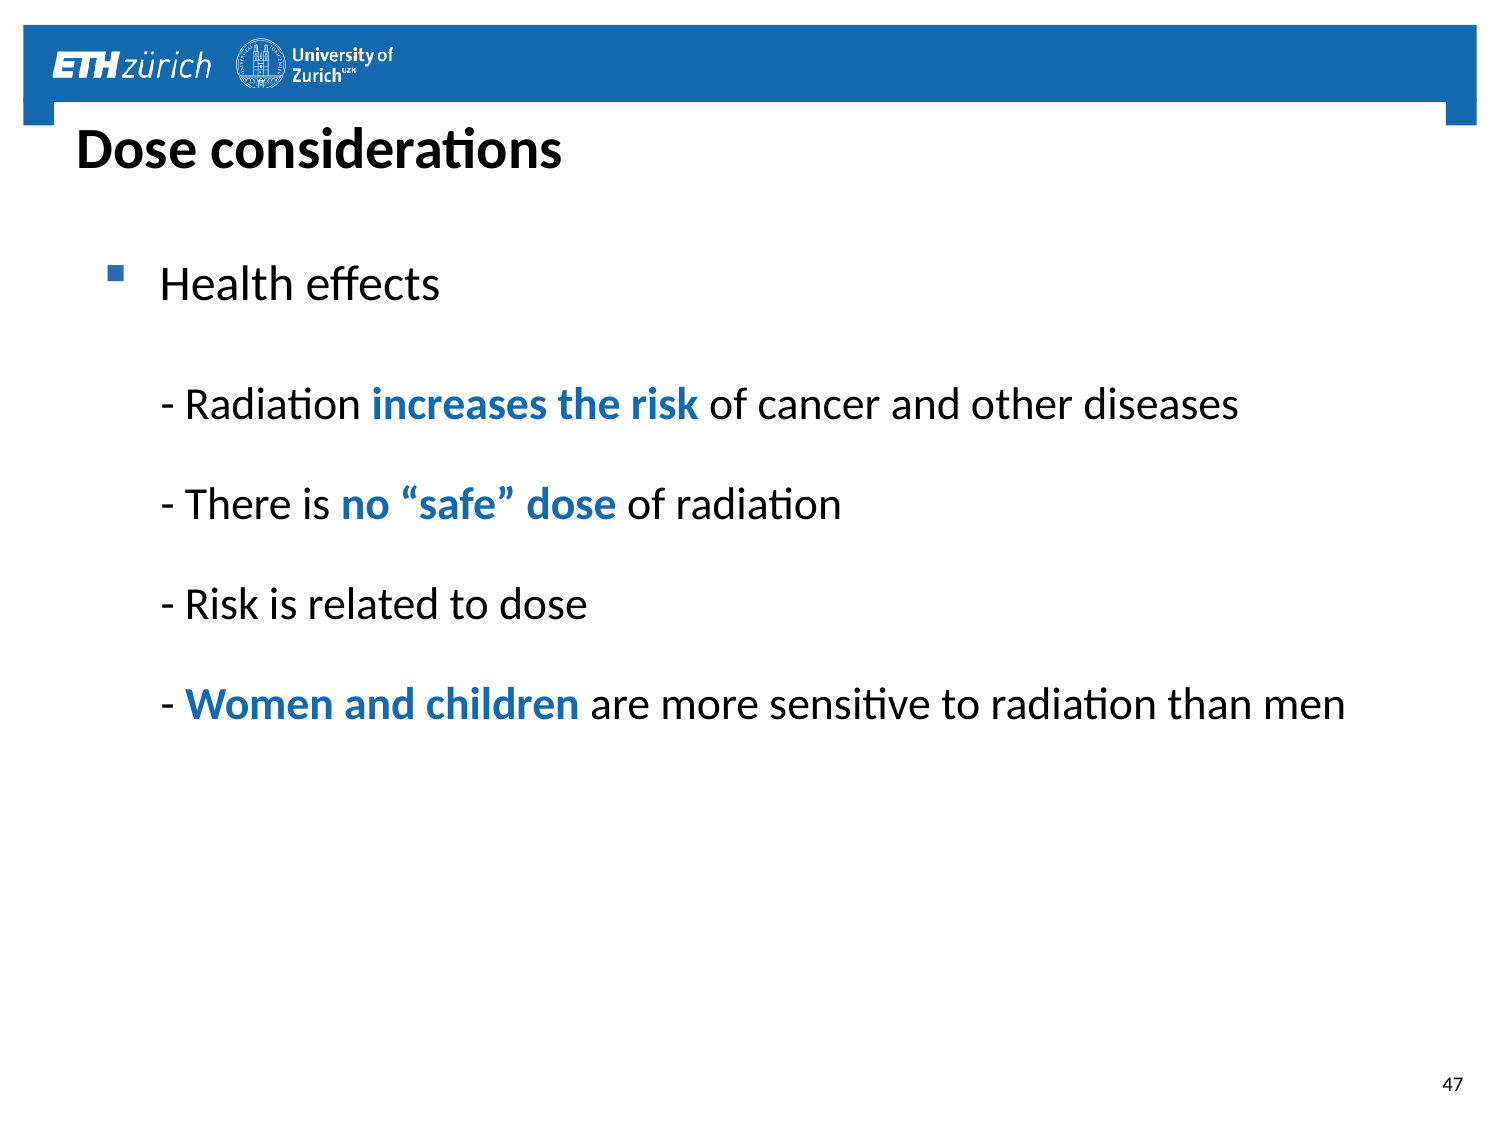

# Dose considerations
Health effects
 - Radiation increases the risk of cancer and other diseases
 - There is no “safe” dose of radiation
 - Risk is related to dose
 - Women and children are more sensitive to radiation than men
47